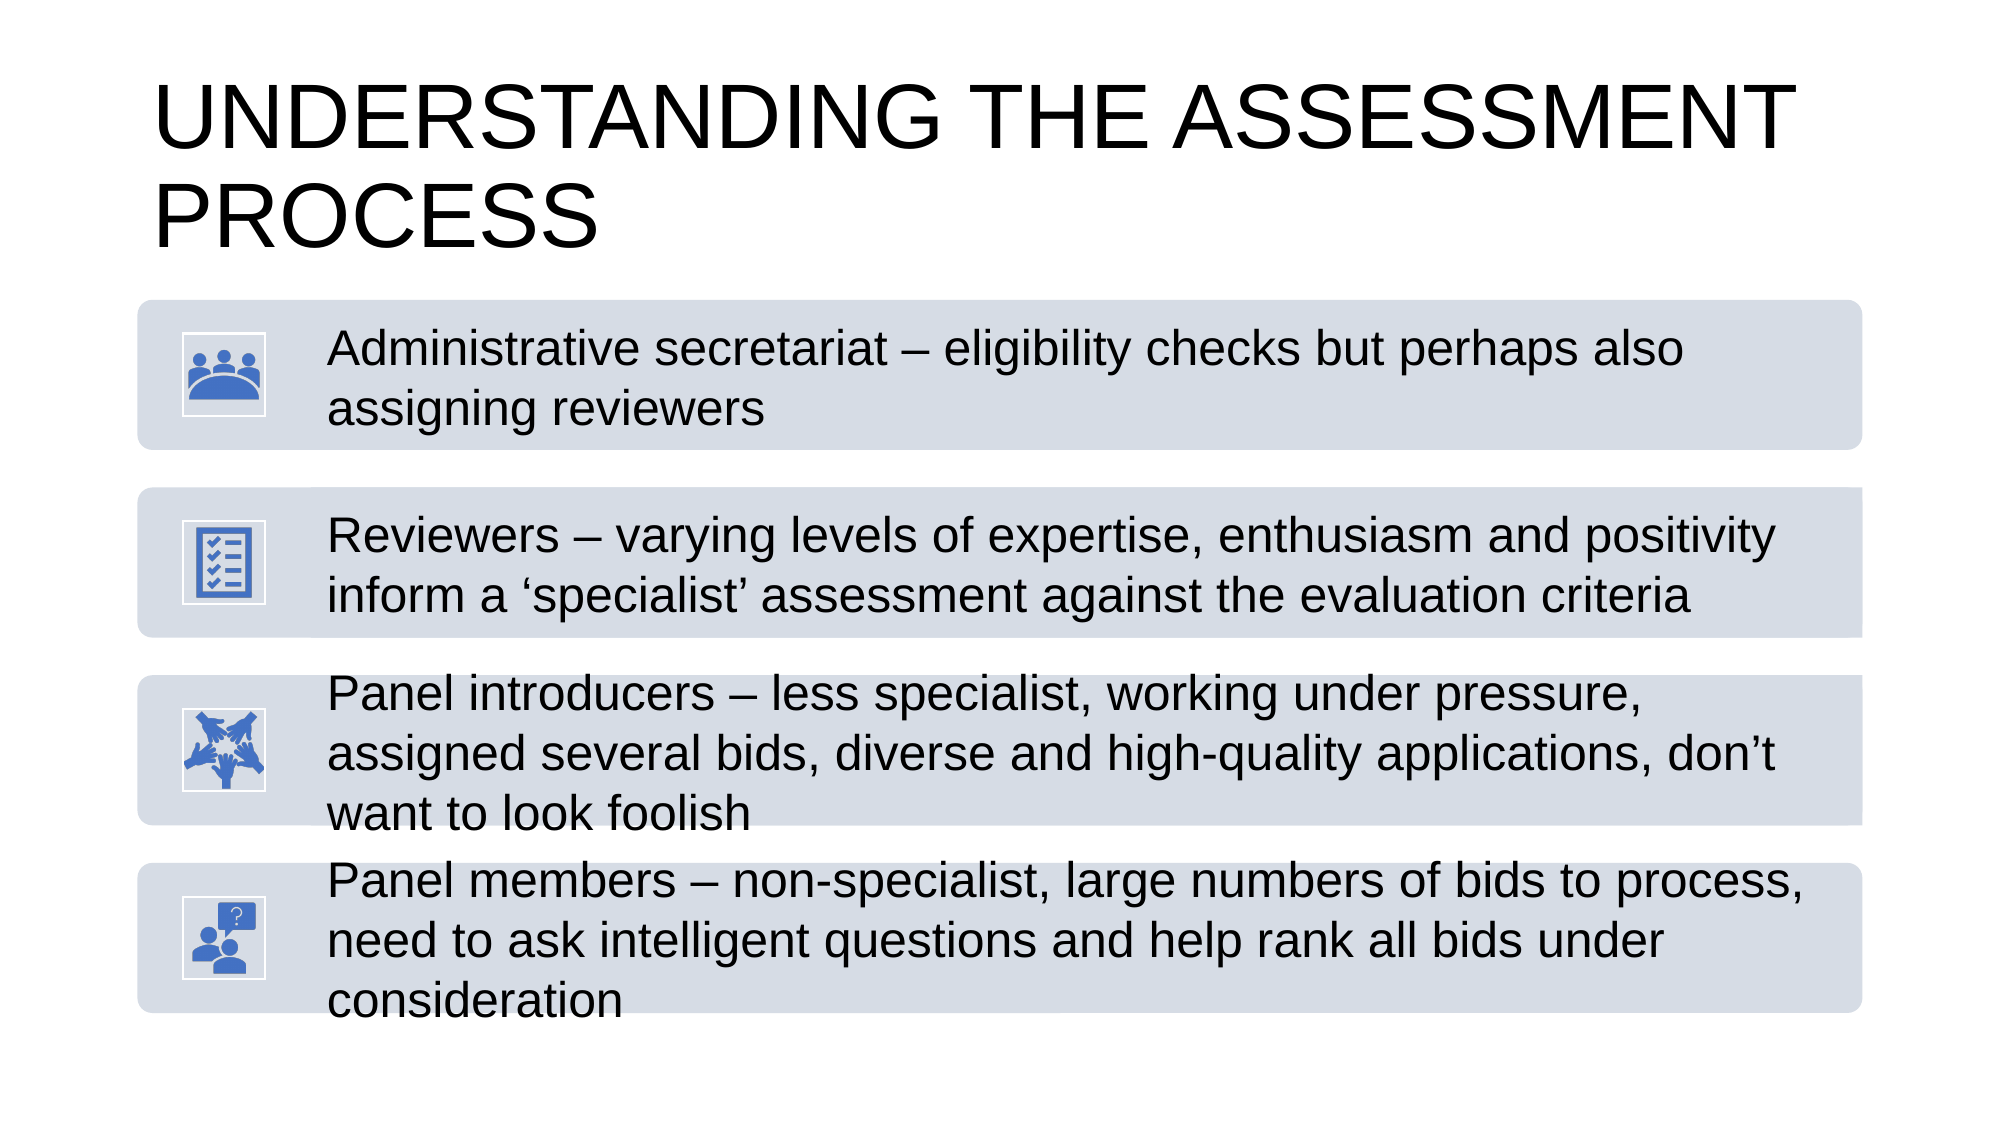

# UNDERSTANDING THE ASSESSMENT PROCESS
Administrative secretariat – eligibility checks but perhaps also assigning reviewers
Reviewers – varying levels of expertise, enthusiasm and positivity inform a ‘specialist’ assessment against the evaluation criteria
Panel introducers – less specialist, working under pressure, assigned several bids, diverse and high-quality applications, don’t want to look foolish
Panel members – non-specialist, large numbers of bids to process,  need to ask intelligent questions and help rank all bids under consideration